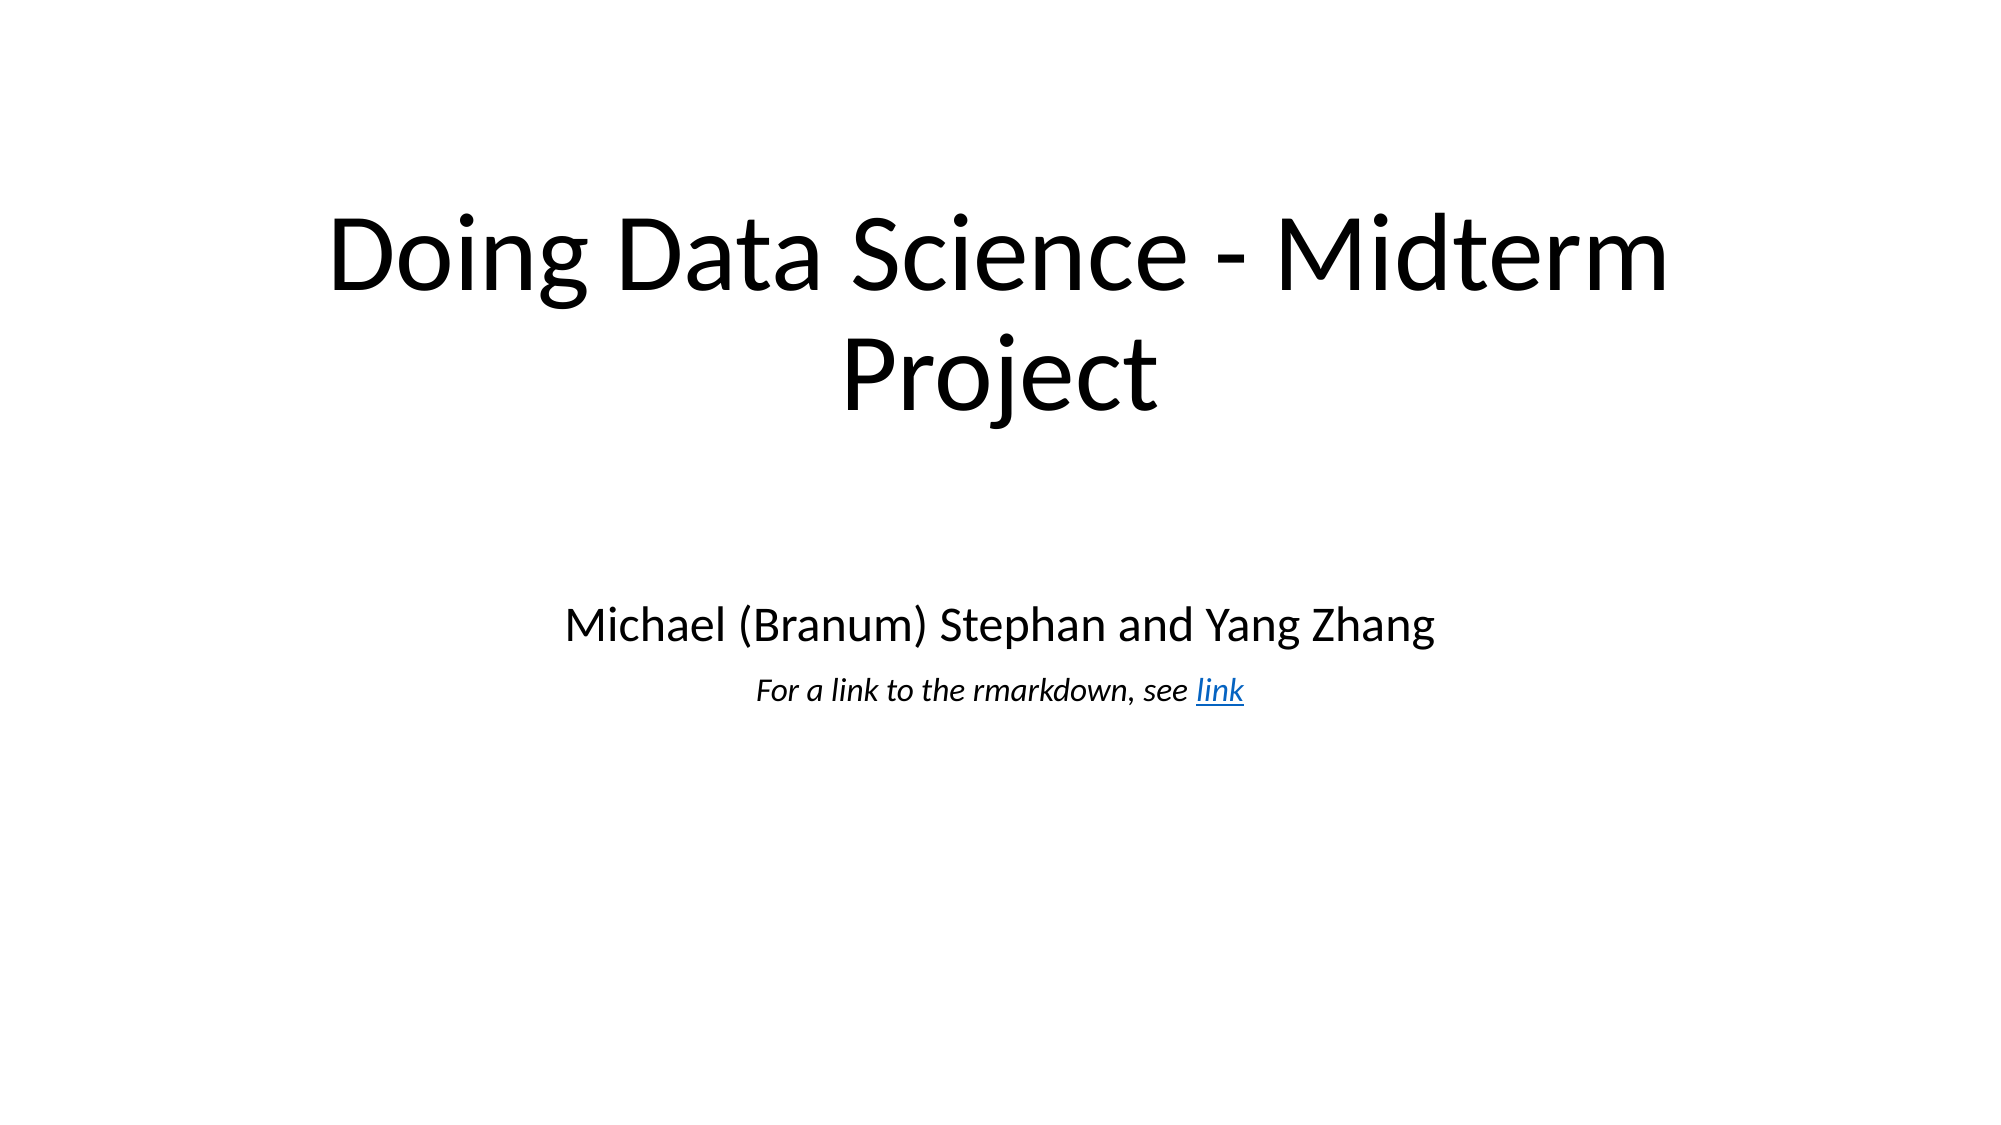

# Doing Data Science - Midterm Project
Michael (Branum) Stephan and Yang Zhang
For a link to the rmarkdown, see link